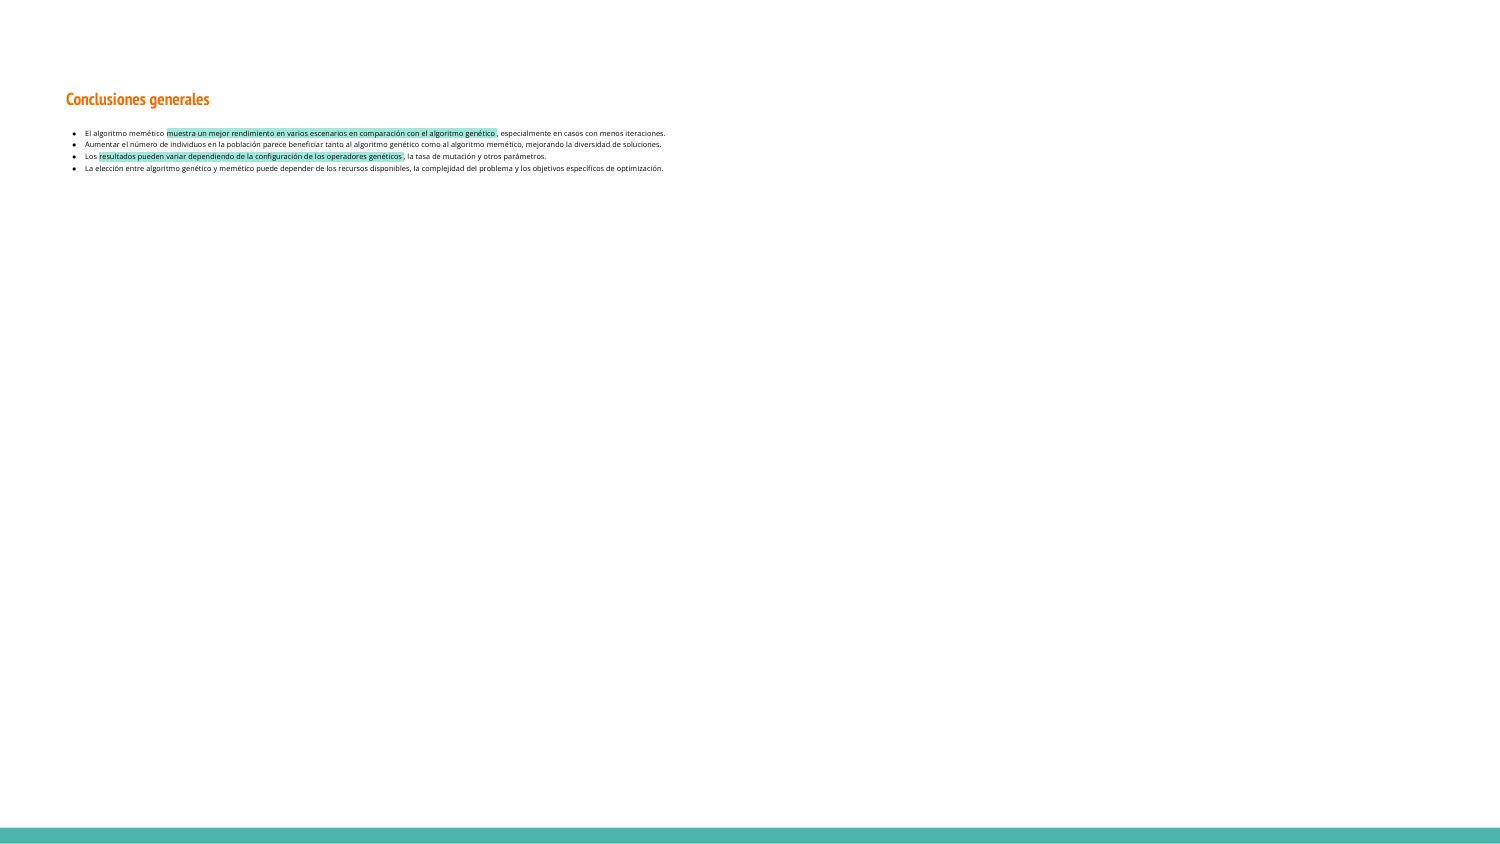

# Conclusiones generales

El algoritmo memético muestra un mejor rendimiento en varios escenarios en comparación con el algoritmo genético, especialmente en casos con menos iteraciones.
Aumentar el número de individuos en la población parece beneficiar tanto al algoritmo genético como al algoritmo memético, mejorando la diversidad de soluciones.
Los resultados pueden variar dependiendo de la configuración de los operadores genéticos, la tasa de mutación y otros parámetros.
La elección entre algoritmo genético y memético puede depender de los recursos disponibles, la complejidad del problema y los objetivos específicos de optimización.